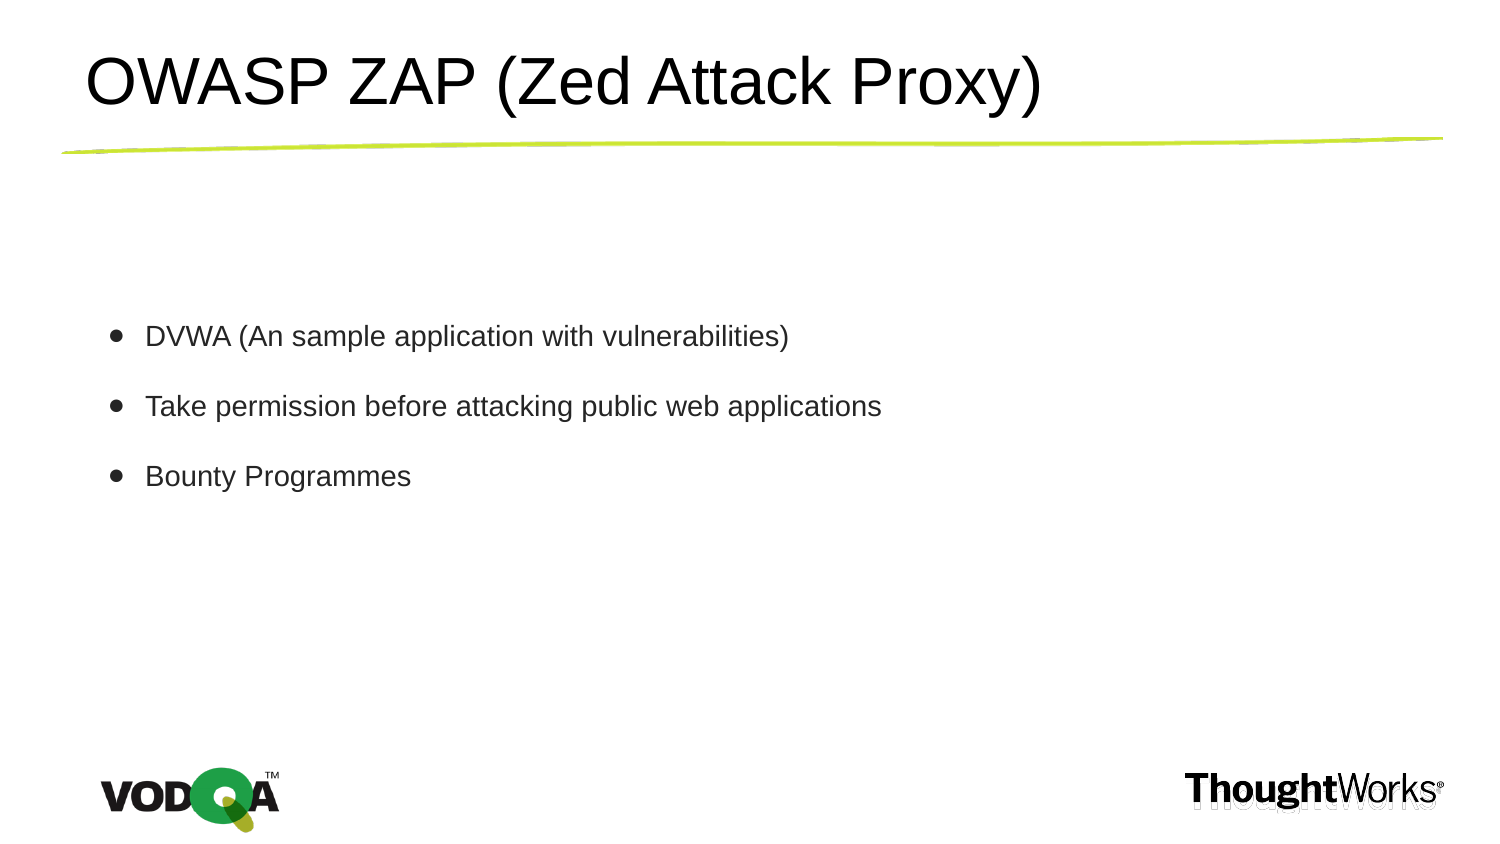

OWASP ZAP (Zed Attack Proxy)

DVWA (An sample application with vulnerabilities)
Take permission before attacking public web applications
Bounty Programmes